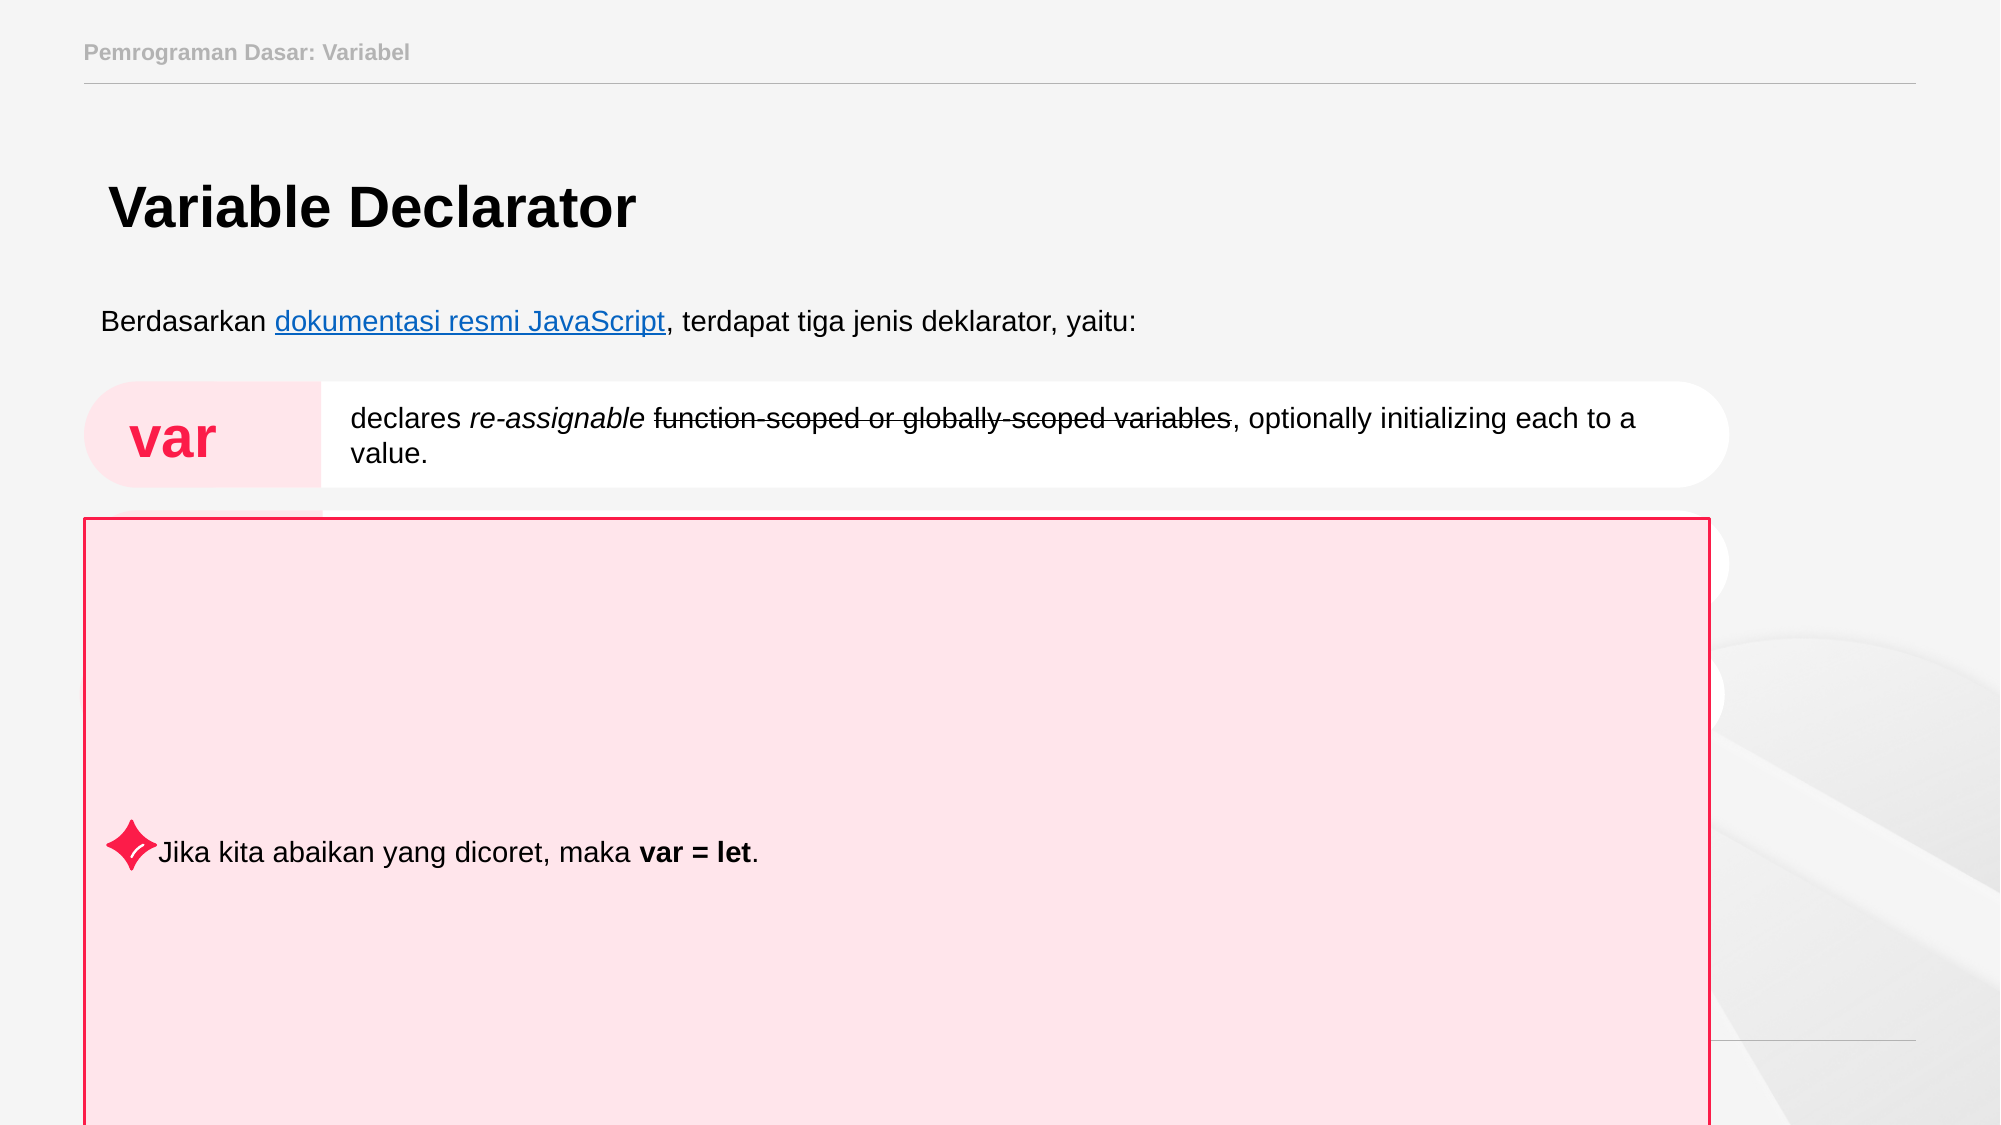

Pemrograman Dasar: Variabel
Variable Declarator
Berdasarkan dokumentasi resmi JavaScript, terdapat tiga jenis deklarator, yaitu:

declares re-assignable function-scoped or globally-scoped variables, optionally initializing each to a value.
var

declares re-assignable, block-scoped local variables, optionally initializing each to a value.
let

 declares block-scoped local variables . The value of a constant can't be changed through reassignment using the assignment operator.
const
       Jika kita abaikan yang dicoret, maka var = let.